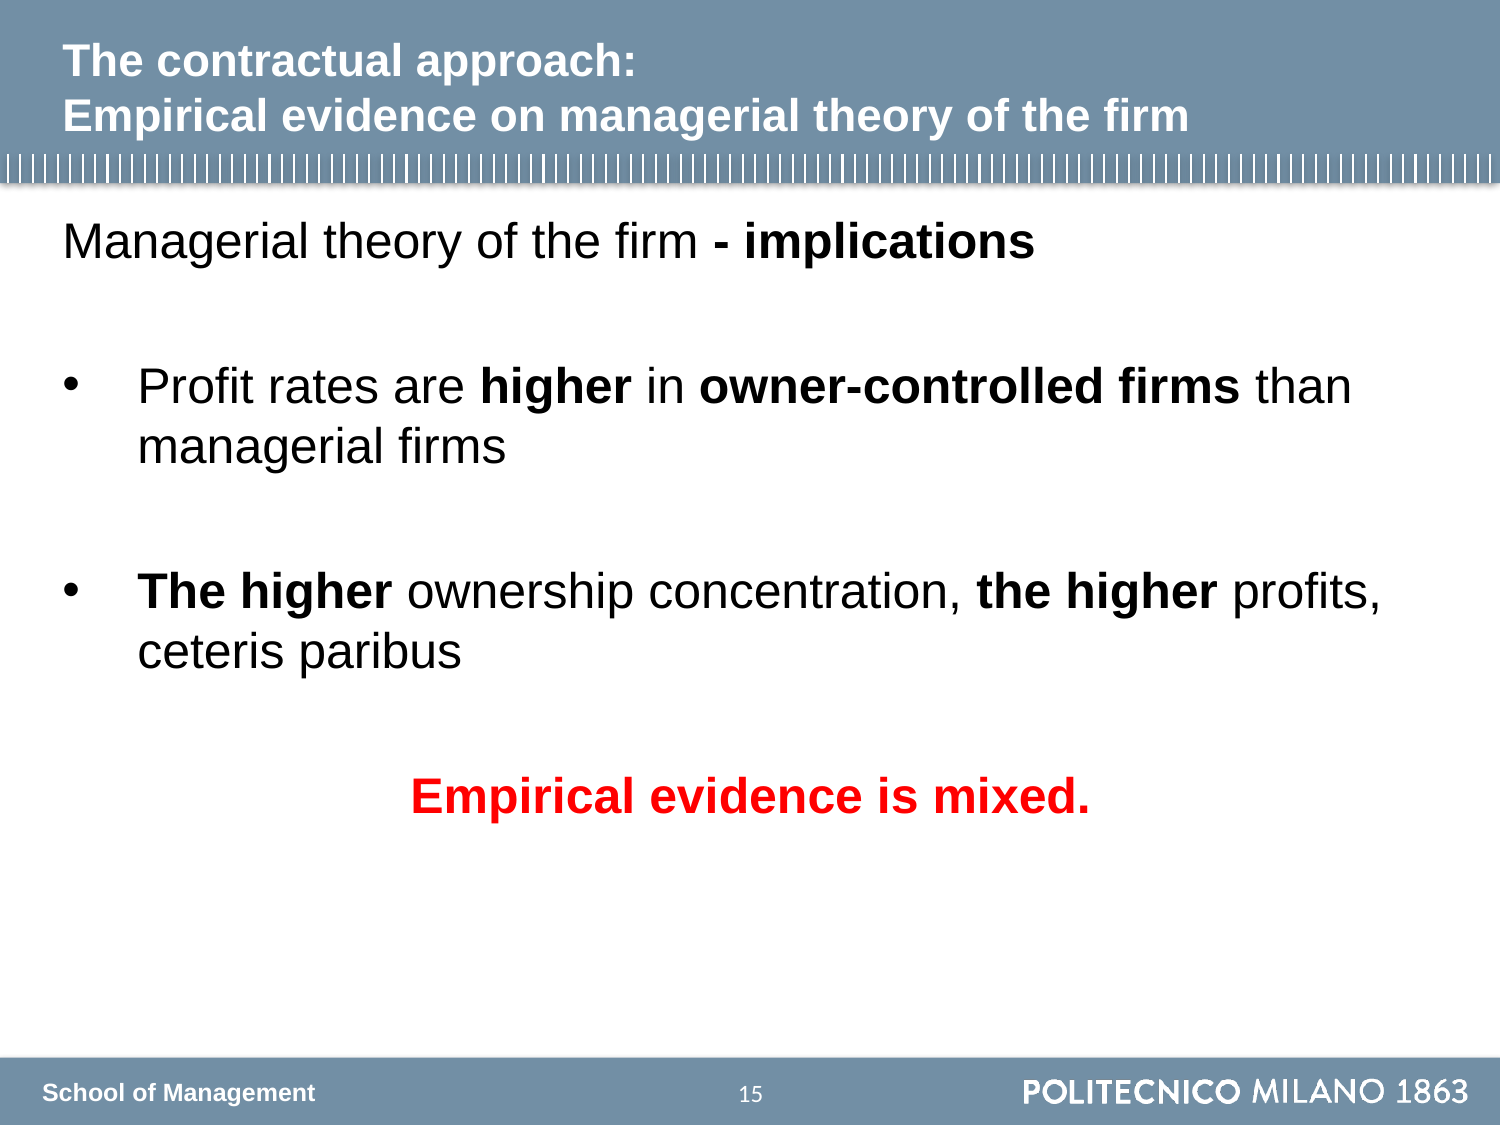

# The contractual approach: Empirical evidence on managerial theory of the firm
Managerial theory of the firm - implications

Profit rates are higher in owner-controlled firms than managerial firms

The higher ownership concentration, the higher profits, ceteris paribus

Empirical evidence is mixed.

15